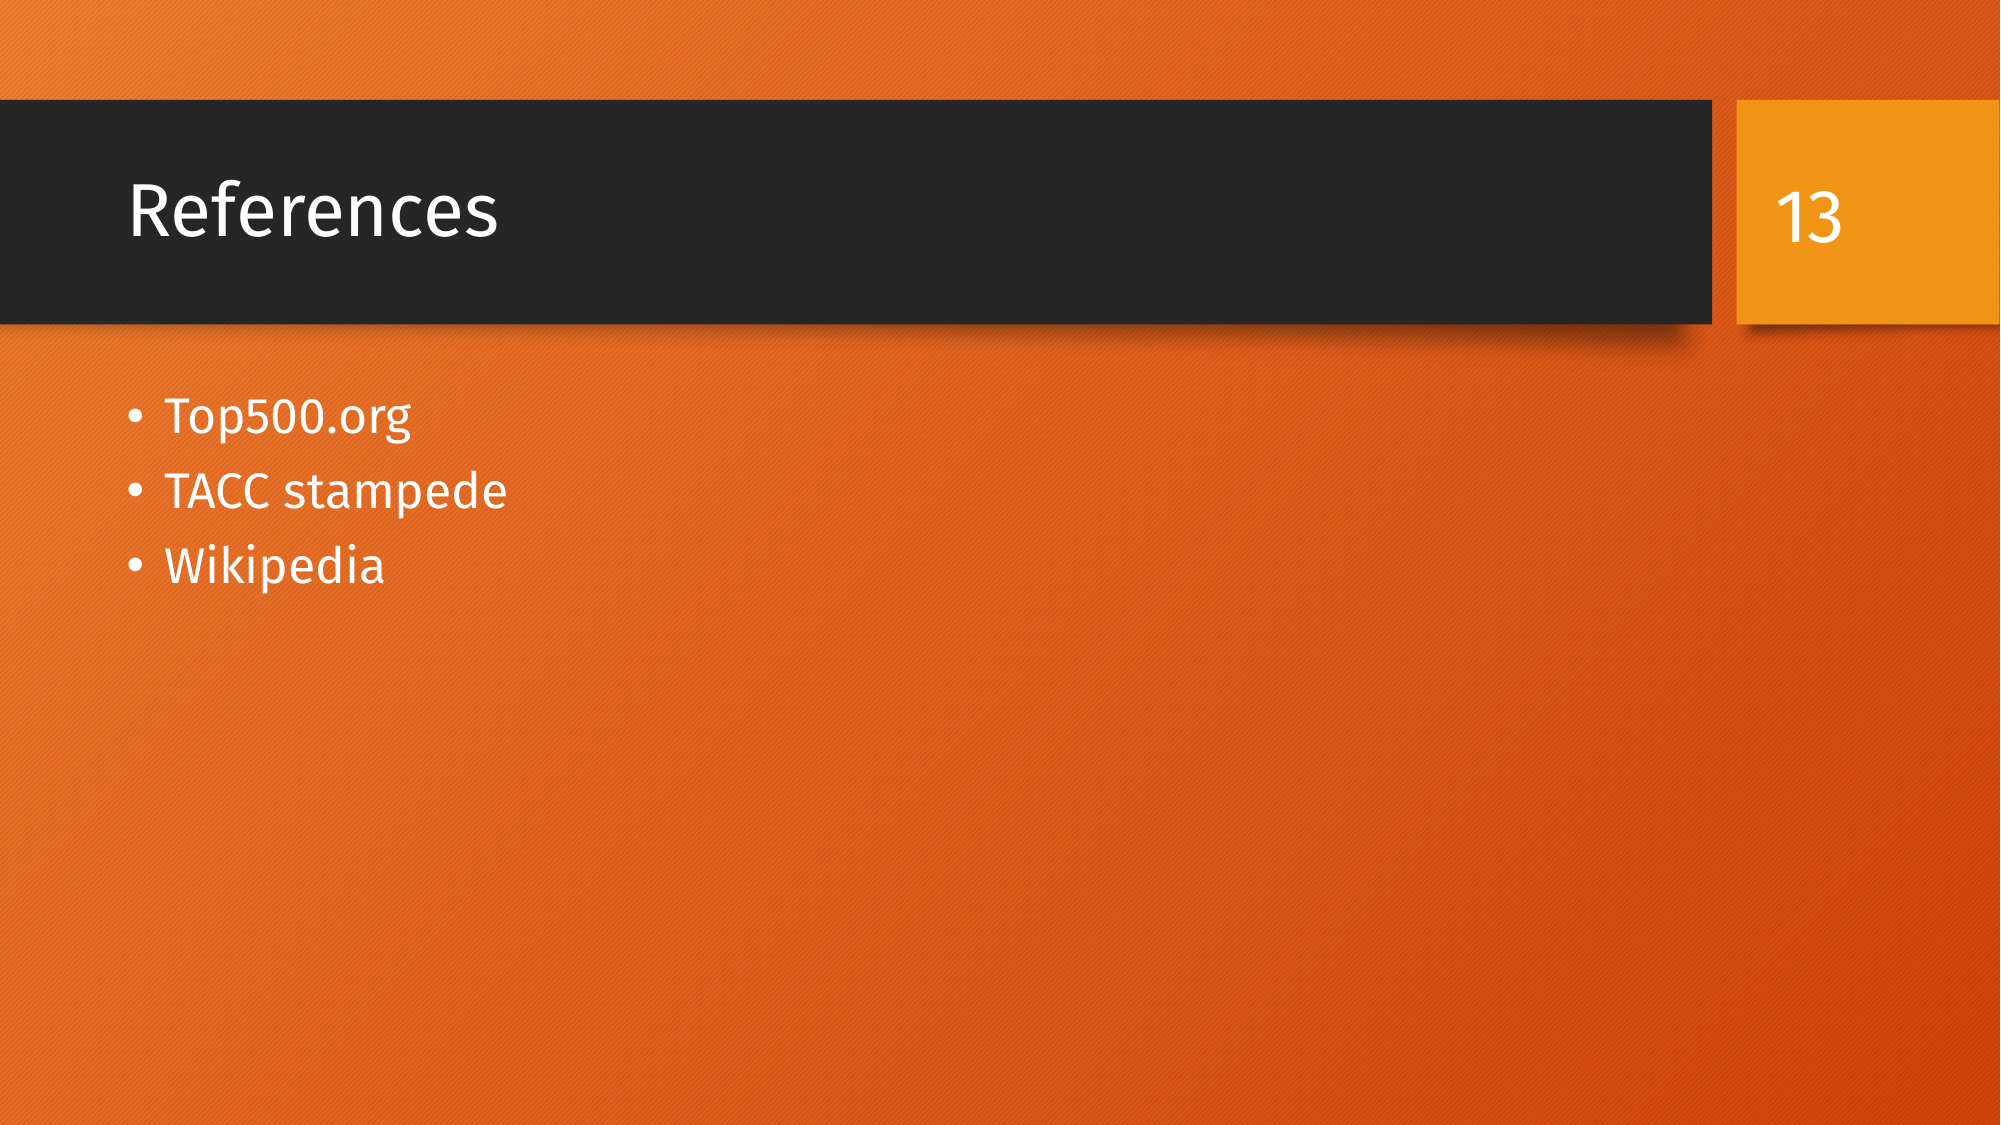

13
# References
Top500.org
TACC stampede
Wikipedia